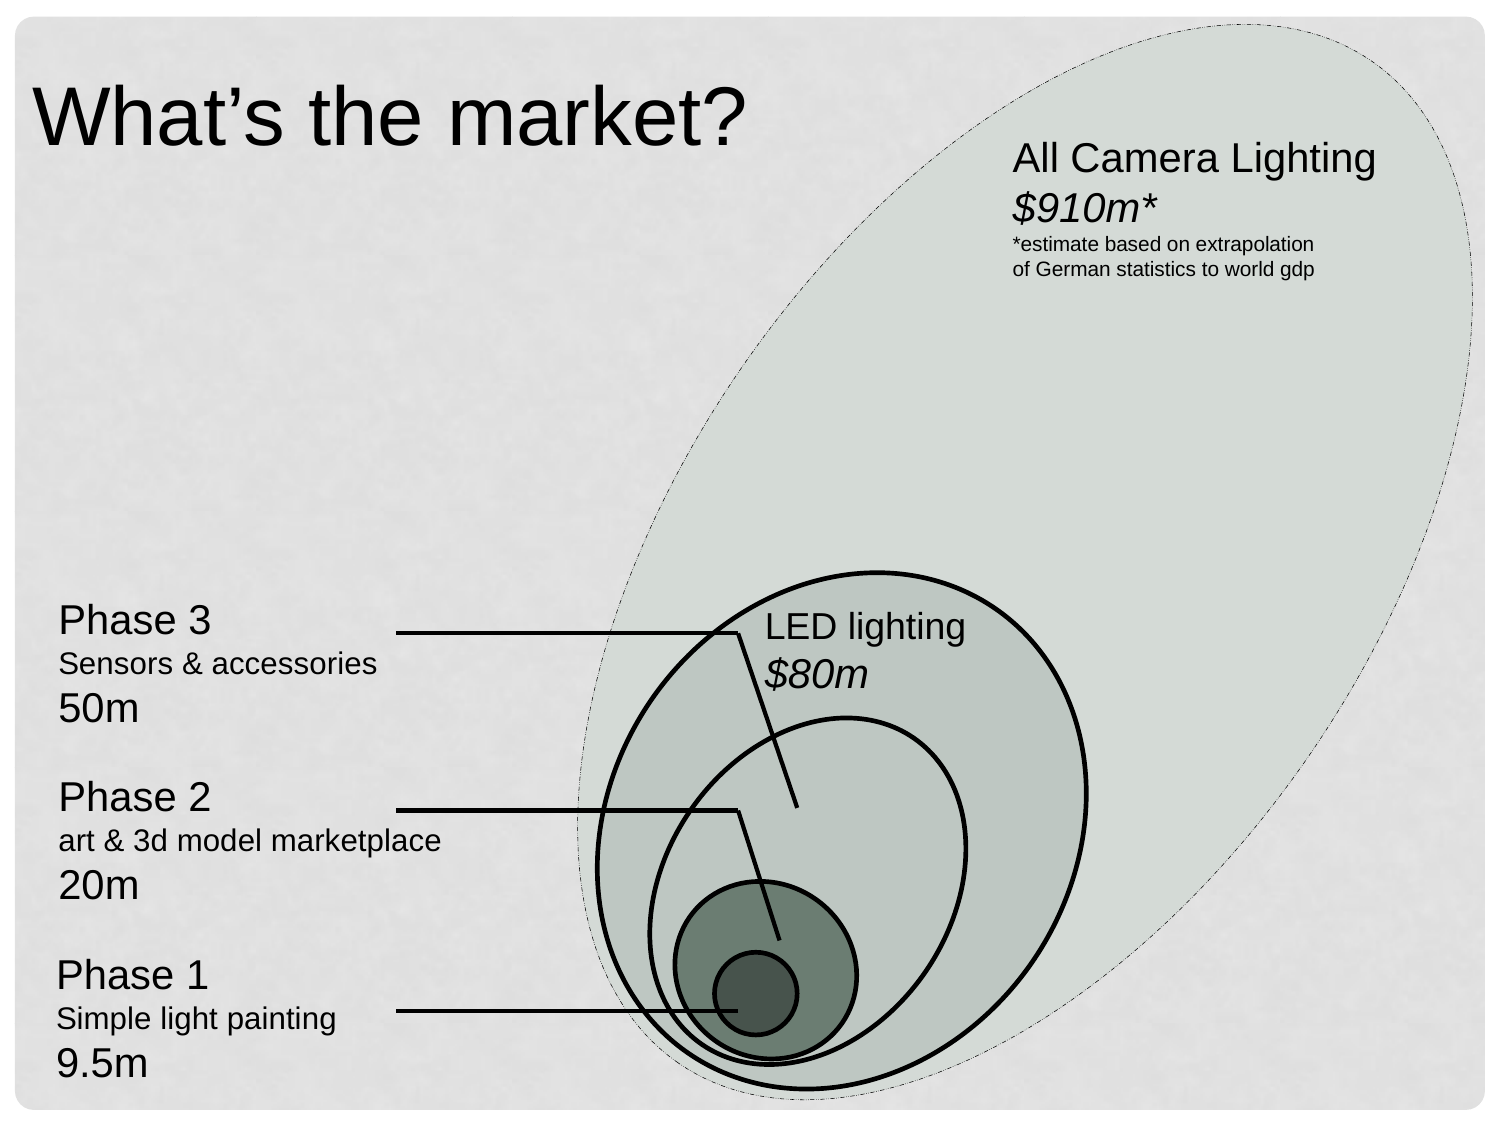

What’s the market?
All Camera Lighting
$910m*
*estimate based on extrapolation
of German statistics to world gdp

Phase 3
Sensors & accessories
50m
LED lighting
$80m

Phase 2
art & 3d model marketplace
20m

Phase 1
Simple light painting
9.5m